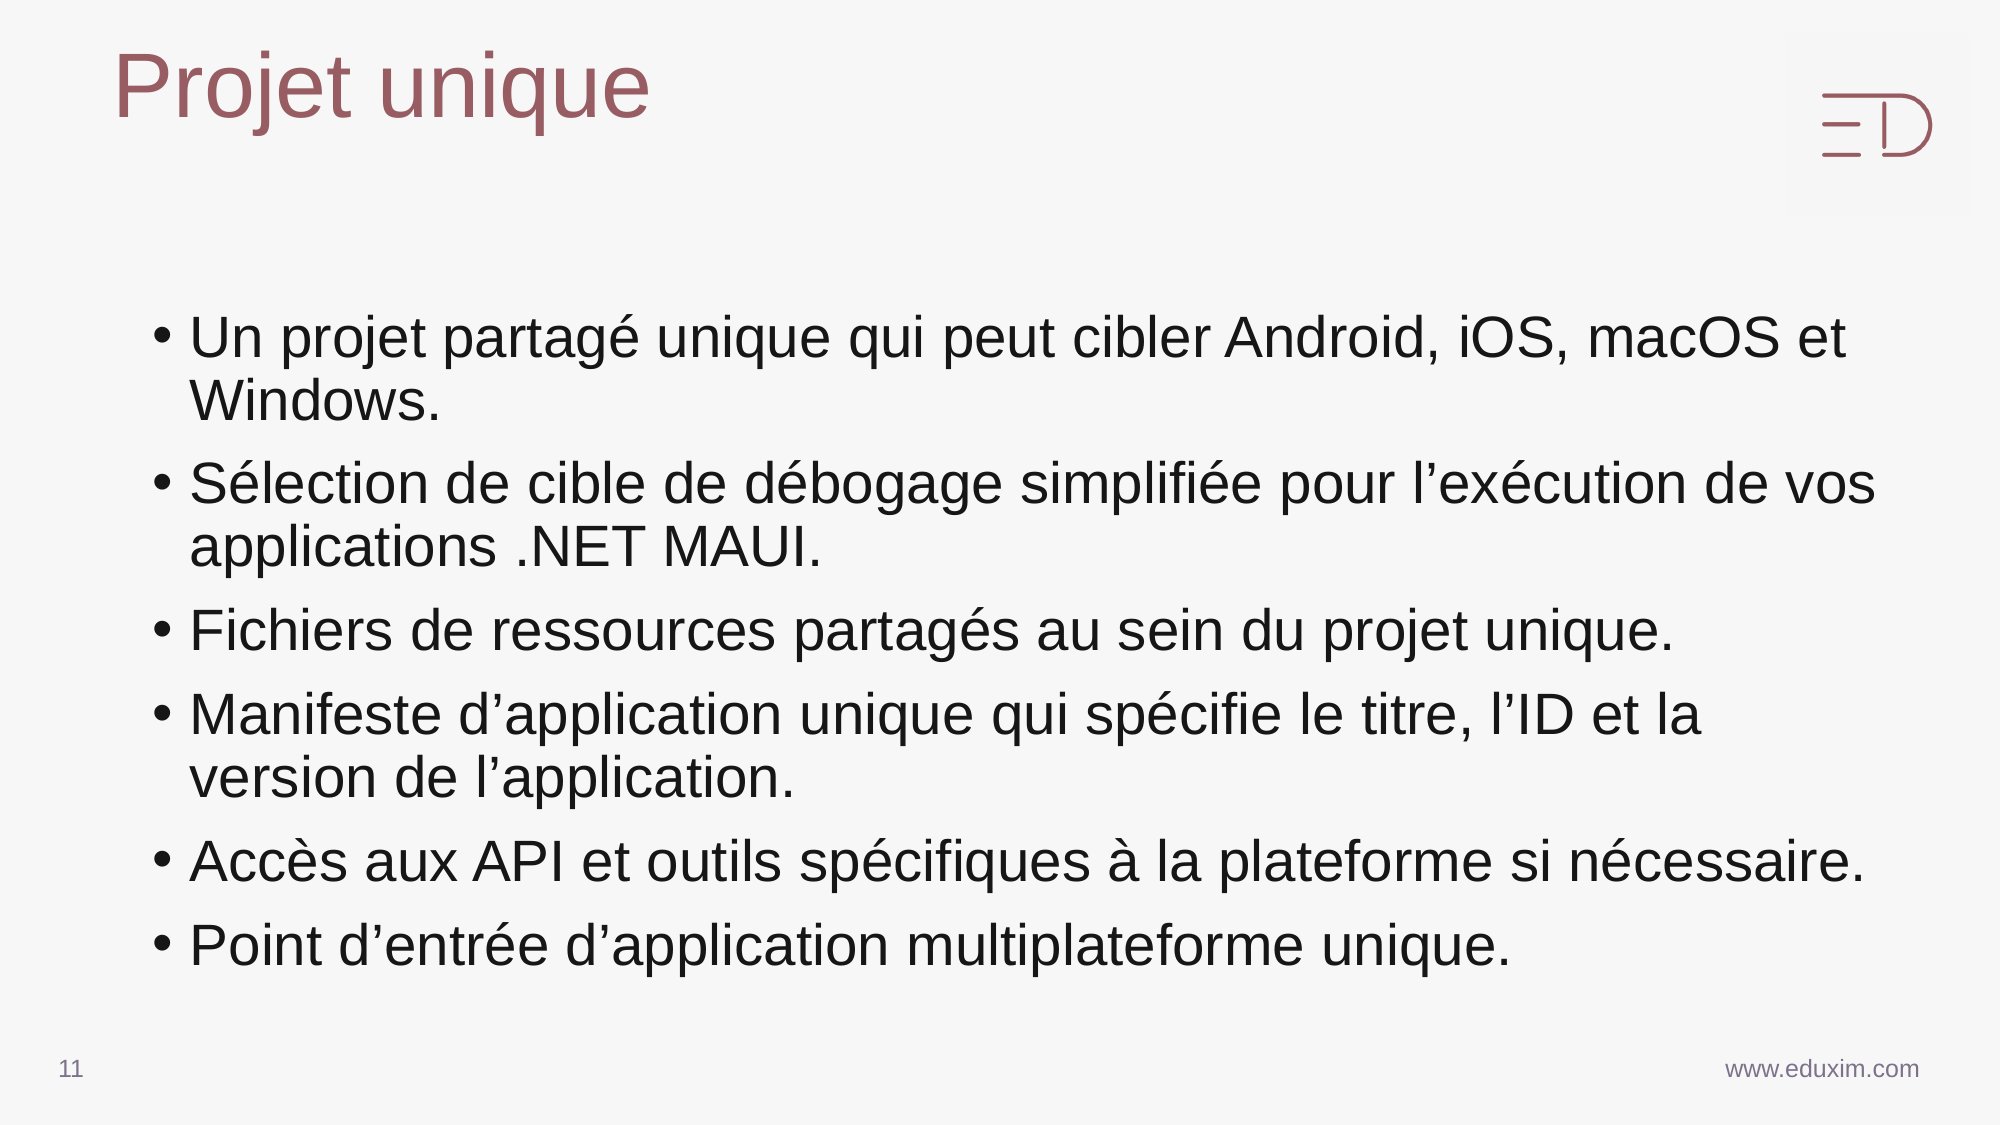

# Projet unique
Un projet partagé unique qui peut cibler Android, iOS, macOS et Windows.
Sélection de cible de débogage simplifiée pour l’exécution de vos applications .NET MAUI.
Fichiers de ressources partagés au sein du projet unique.
Manifeste d’application unique qui spécifie le titre, l’ID et la version de l’application.
Accès aux API et outils spécifiques à la plateforme si nécessaire.
Point d’entrée d’application multiplateforme unique.